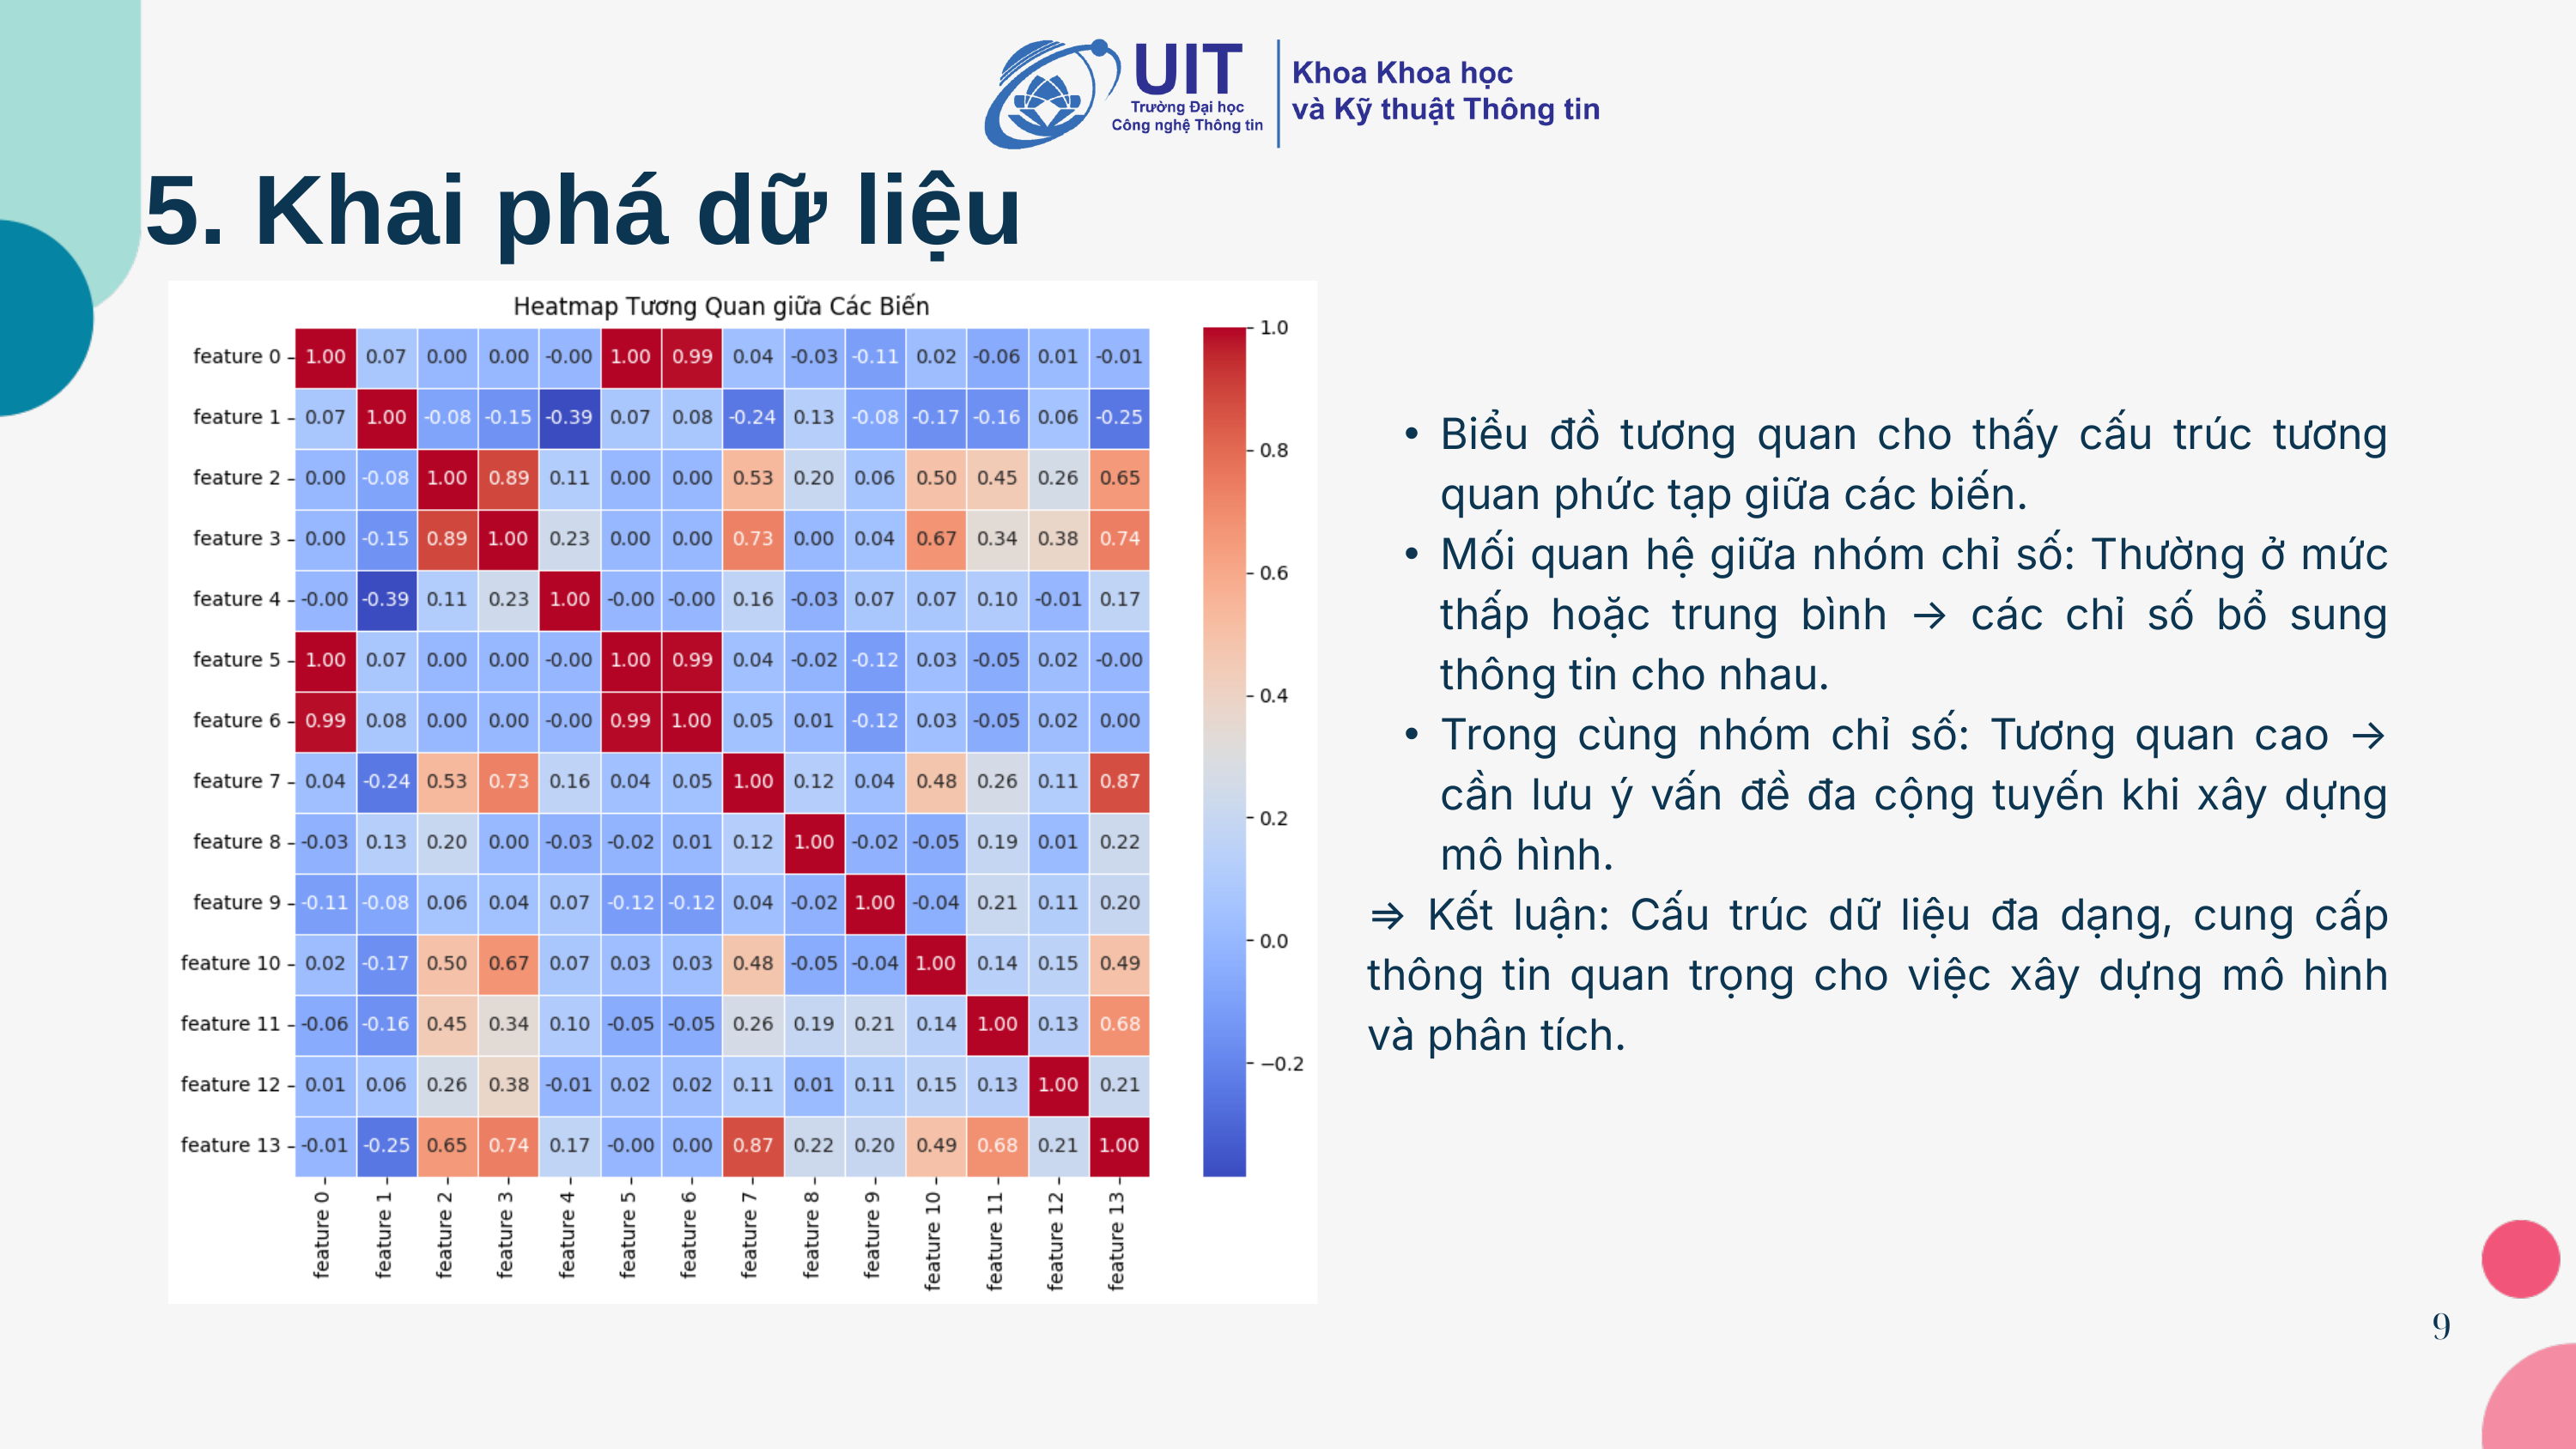

5. Khai phá dữ liệu

Biểu đồ tương quan cho thấy cấu trúc tương quan phức tạp giữa các biến.
Mối quan hệ giữa nhóm chỉ số: Thường ở mức thấp hoặc trung bình → các chỉ số bổ sung thông tin cho nhau.
Trong cùng nhóm chỉ số: Tương quan cao → cần lưu ý vấn đề đa cộng tuyến khi xây dựng mô hình.
=> Kết luận: Cấu trúc dữ liệu đa dạng, cung cấp thông tin quan trọng cho việc xây dựng mô hình và phân tích.

9